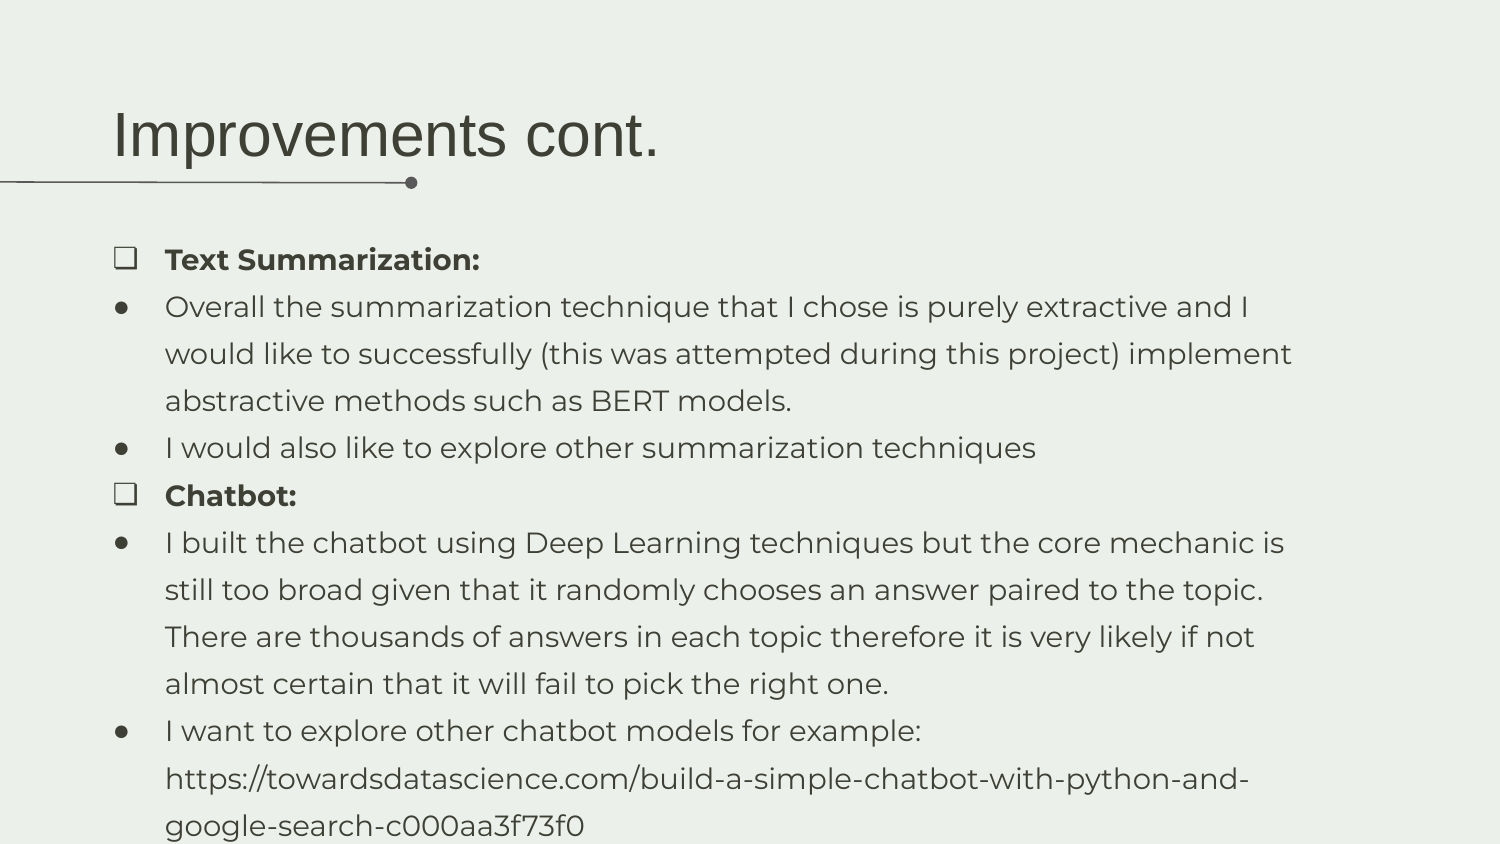

# Improvements cont.
Text Summarization:
Overall the summarization technique that I chose is purely extractive and I would like to successfully (this was attempted during this project) implement abstractive methods such as BERT models.
I would also like to explore other summarization techniques
Chatbot:
I built the chatbot using Deep Learning techniques but the core mechanic is still too broad given that it randomly chooses an answer paired to the topic. There are thousands of answers in each topic therefore it is very likely if not almost certain that it will fail to pick the right one.
I want to explore other chatbot models for example: https://towardsdatascience.com/build-a-simple-chatbot-with-python-and-google-search-c000aa3f73f0